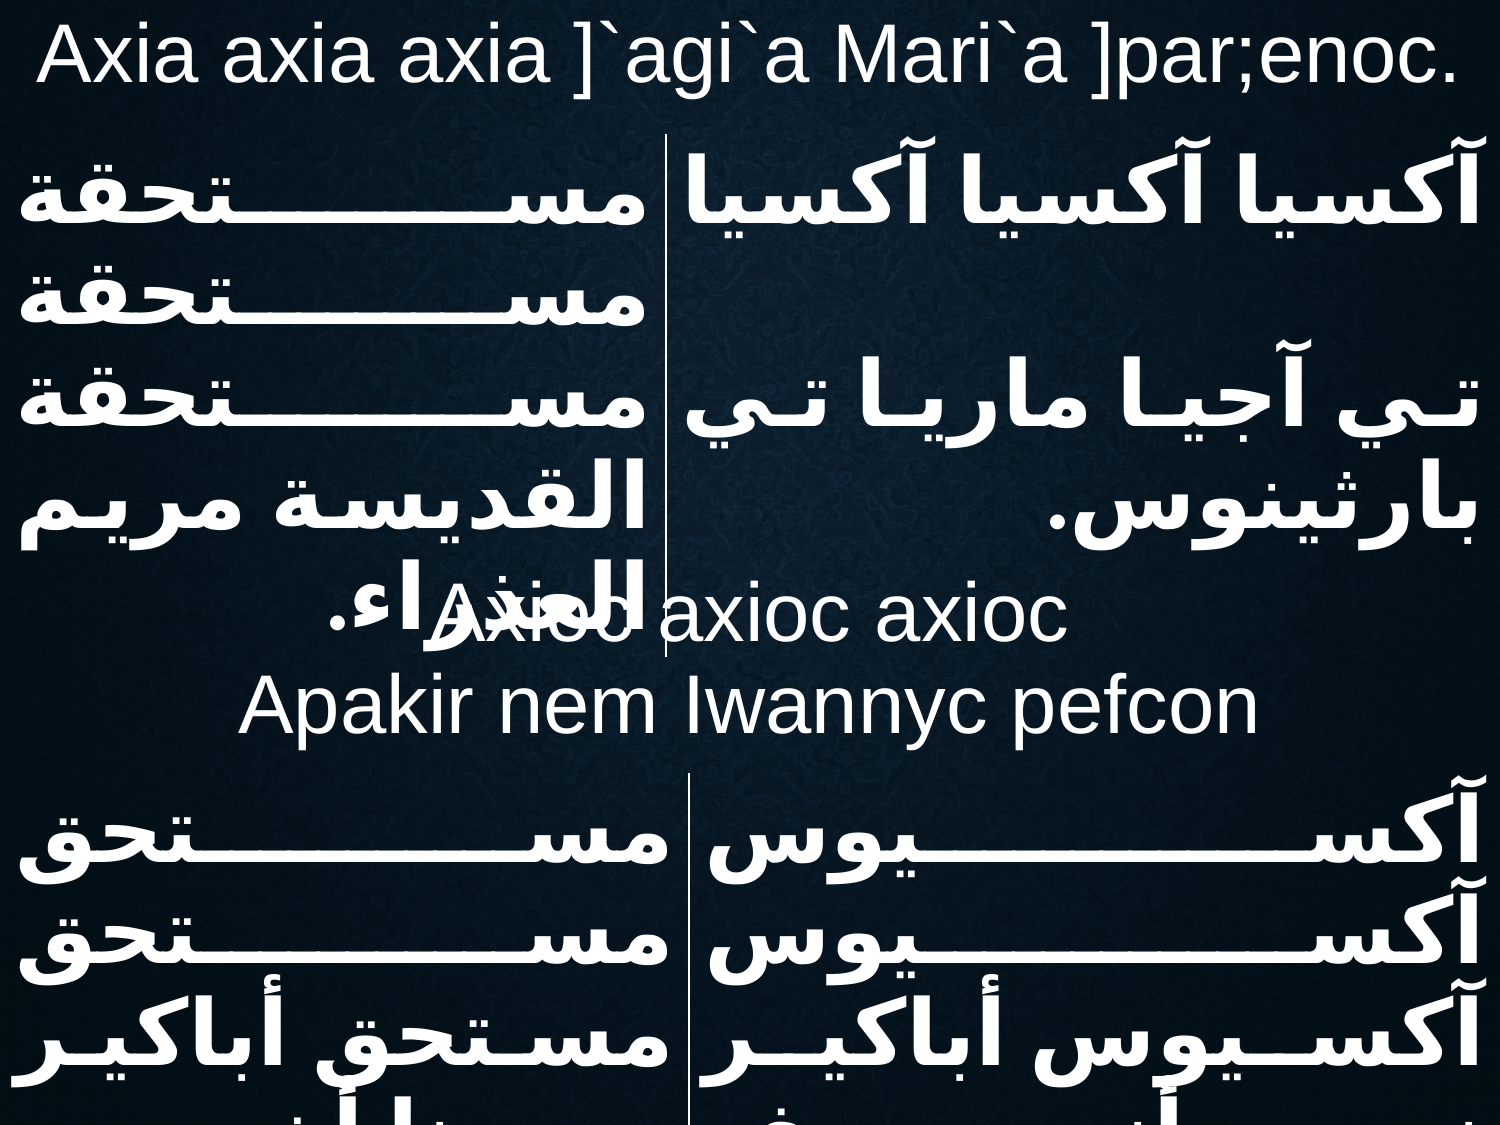

| Axia axia axia ]`agi`a Mari`a ]par;enoc. |  |
| --- | --- |
| مستحقة مستحقة مستحقة القديسة مريم العذراء. | آكسيا آكسيا آكسيا تي آجيا ماريا تي بارثينوس. |
| Axioc axioc axioc Apakir nem Iwannyc pefcon |  |
| --- | --- |
| مستحق مستحق مستحق أباكير ويوحنا أخيه. | آكسيوس آكسيوس آكسيوس أباكير نيم يوأنس بيف صون. |